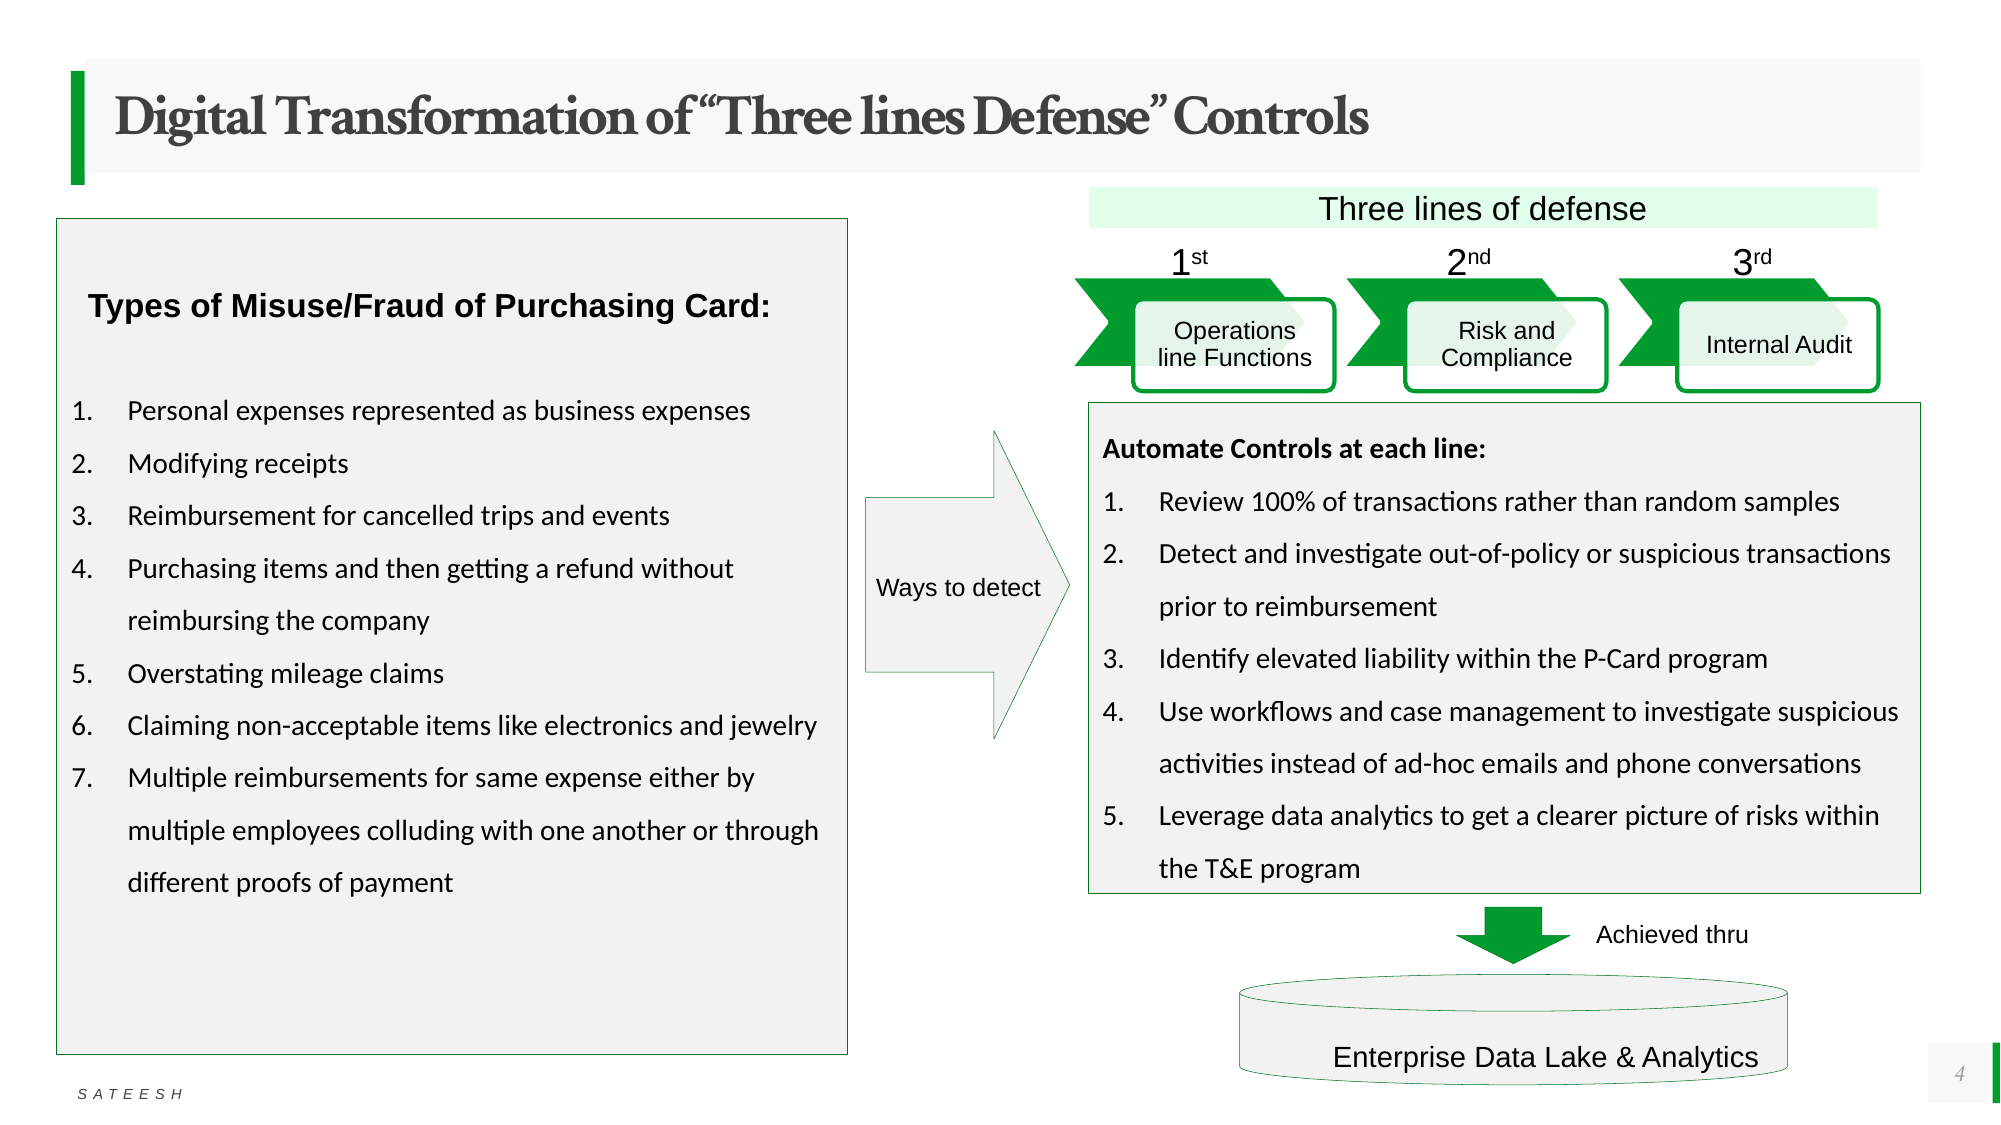

# Digital Transformation of “Three lines Defense” Controls
Three lines of defense
Personal expenses represented as business expenses
Modifying receipts
Reimbursement for cancelled trips and events
Purchasing items and then getting a refund without reimbursing the company
Overstating mileage claims
Claiming non-acceptable items like electronics and jewelry
Multiple reimbursements for same expense either by multiple employees colluding with one another or through different proofs of payment
2nd

3rd

1st

Operations line Functions
Risk and Compliance
Internal Audit
Types of Misuse/Fraud of Purchasing Card:
Automate Controls at each line:
Review 100% of transactions rather than random samples
Detect and investigate out-of-policy or suspicious transactions prior to reimbursement
Identify elevated liability within the P-Card program
Use workflows and case management to investigate suspicious activities instead of ad-hoc emails and phone conversations
Leverage data analytics to get a clearer picture of risks within the T&E program

Ways to detect

Achieved thru

        Enterprise Data Lake & Analytics
4